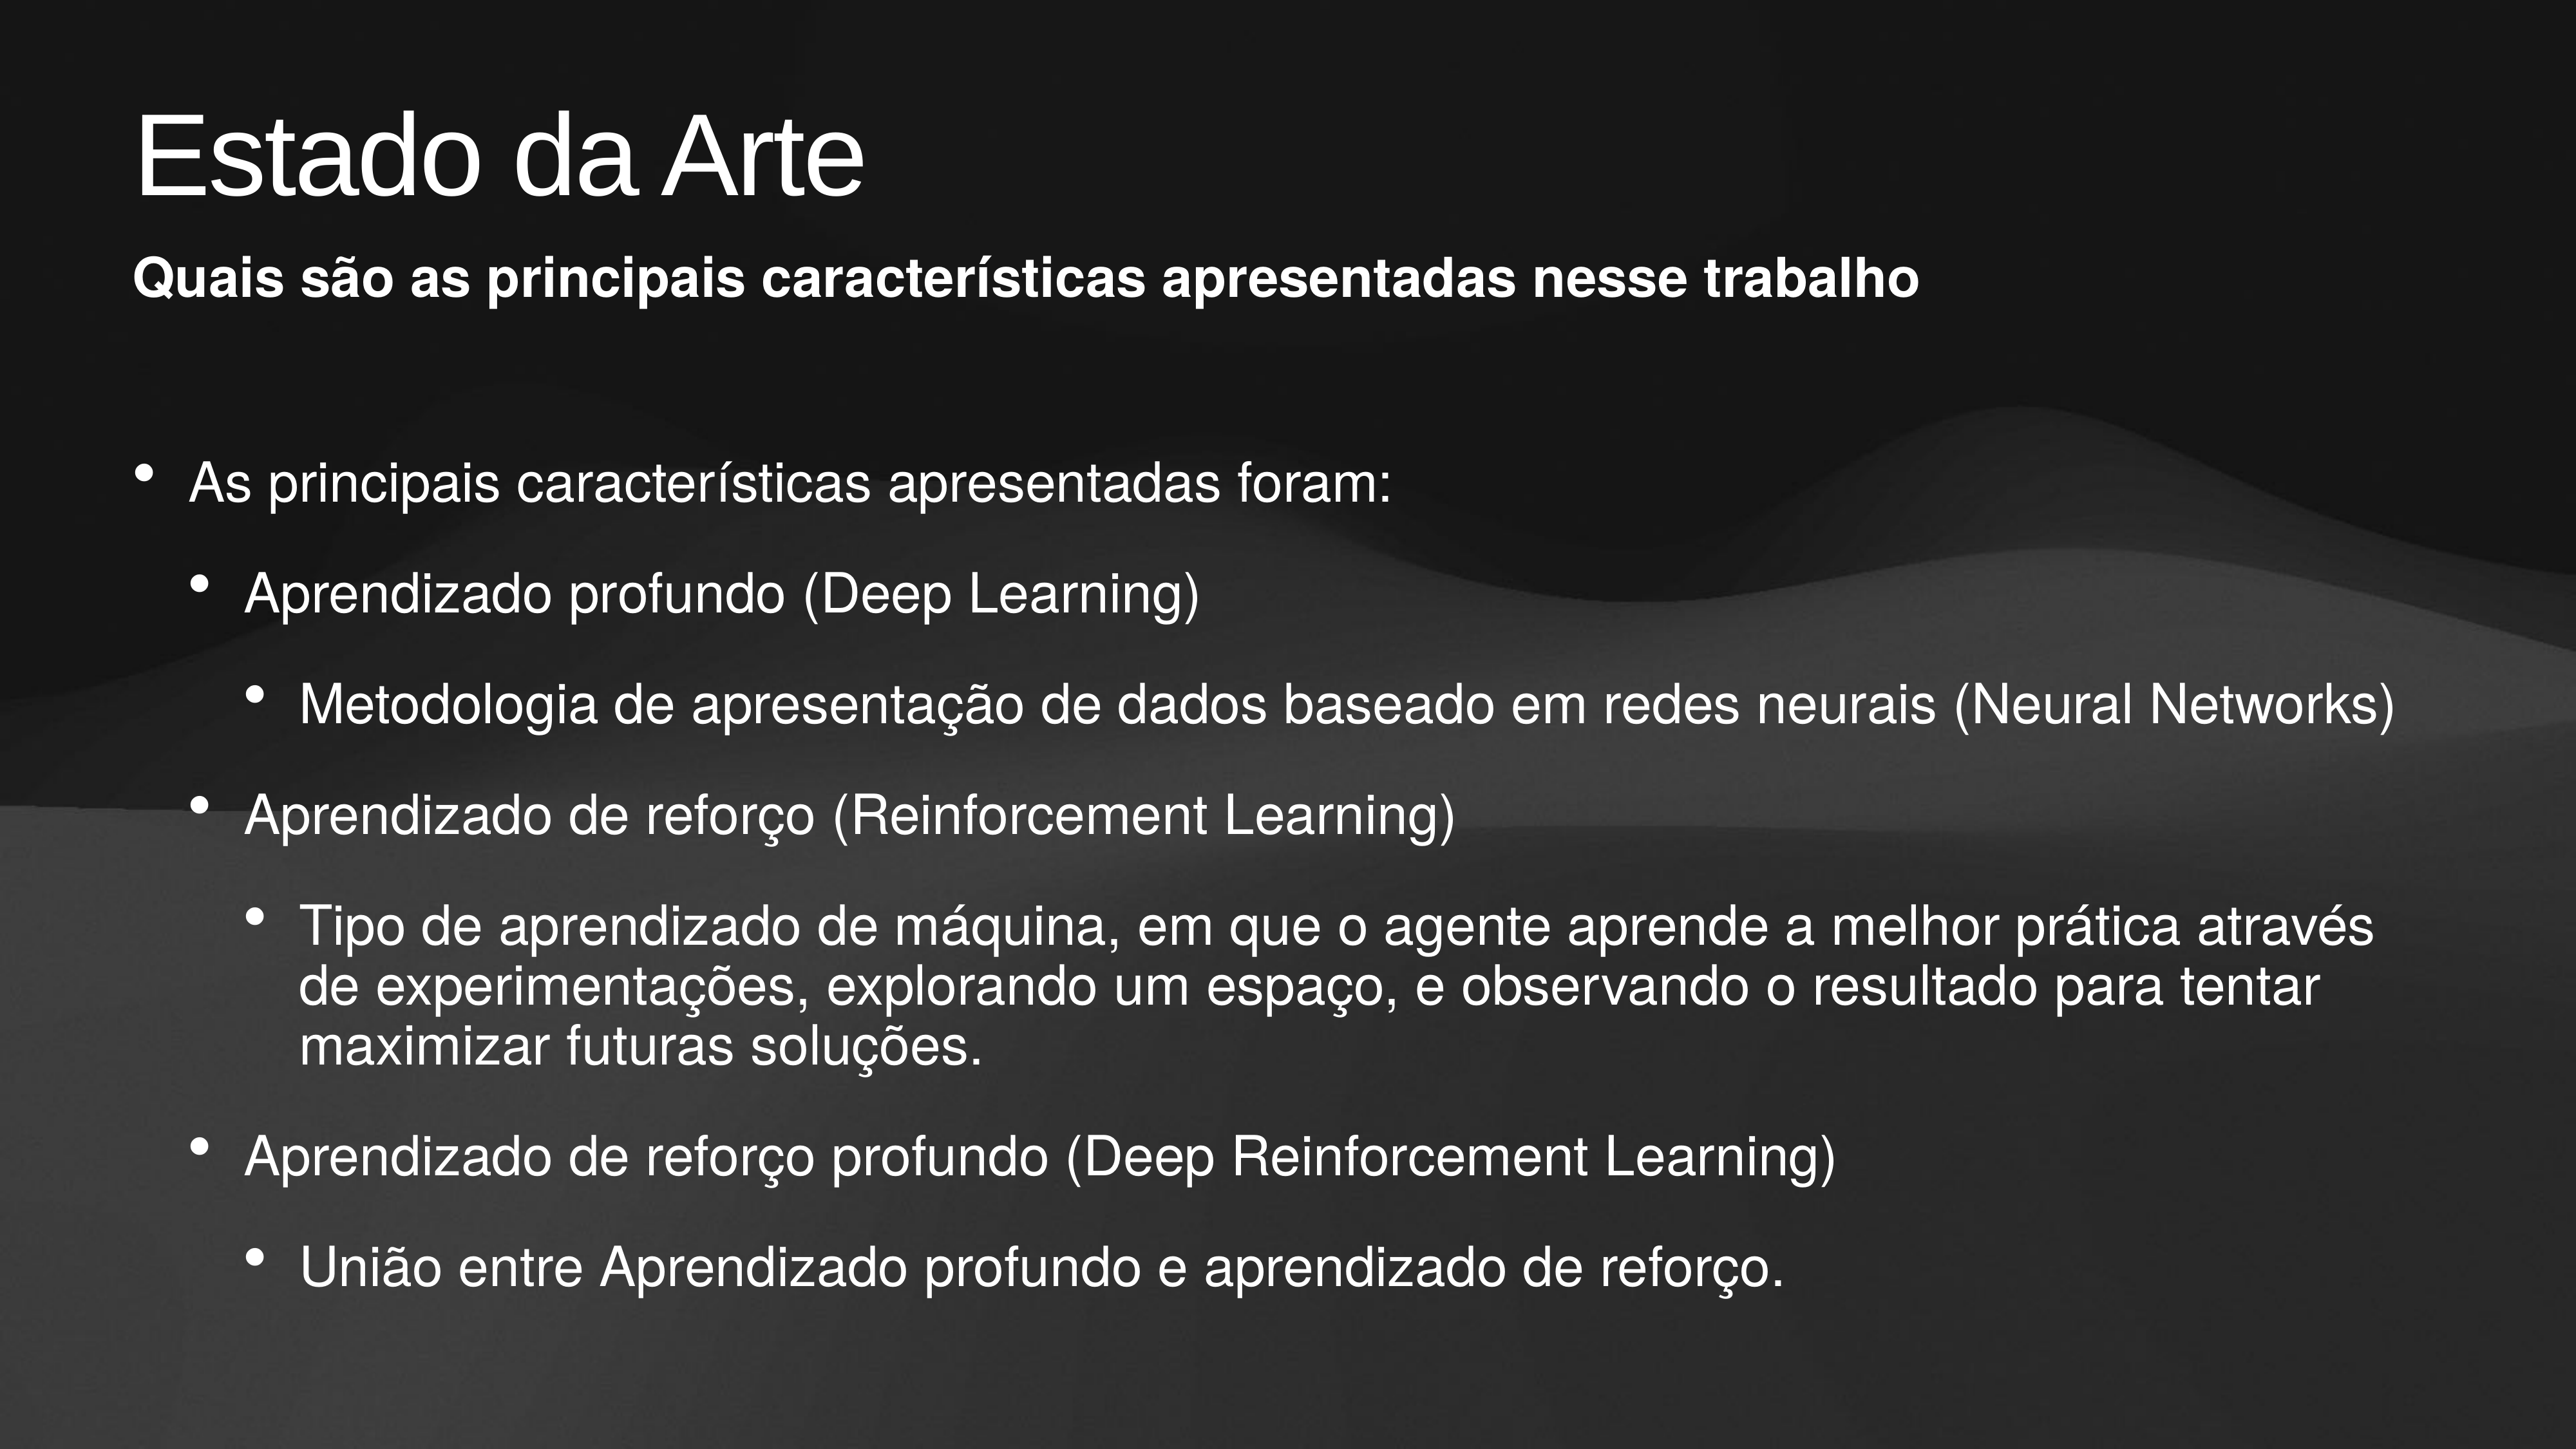

# Estado da Arte
Quais são as principais características apresentadas nesse trabalho
As principais características apresentadas foram:
Aprendizado profundo (Deep Learning)
Metodologia de apresentação de dados baseado em redes neurais (Neural Networks)
Aprendizado de reforço (Reinforcement Learning)
Tipo de aprendizado de máquina, em que o agente aprende a melhor prática através de experimentações, explorando um espaço, e observando o resultado para tentar maximizar futuras soluções.
Aprendizado de reforço profundo (Deep Reinforcement Learning)
União entre Aprendizado profundo e aprendizado de reforço.